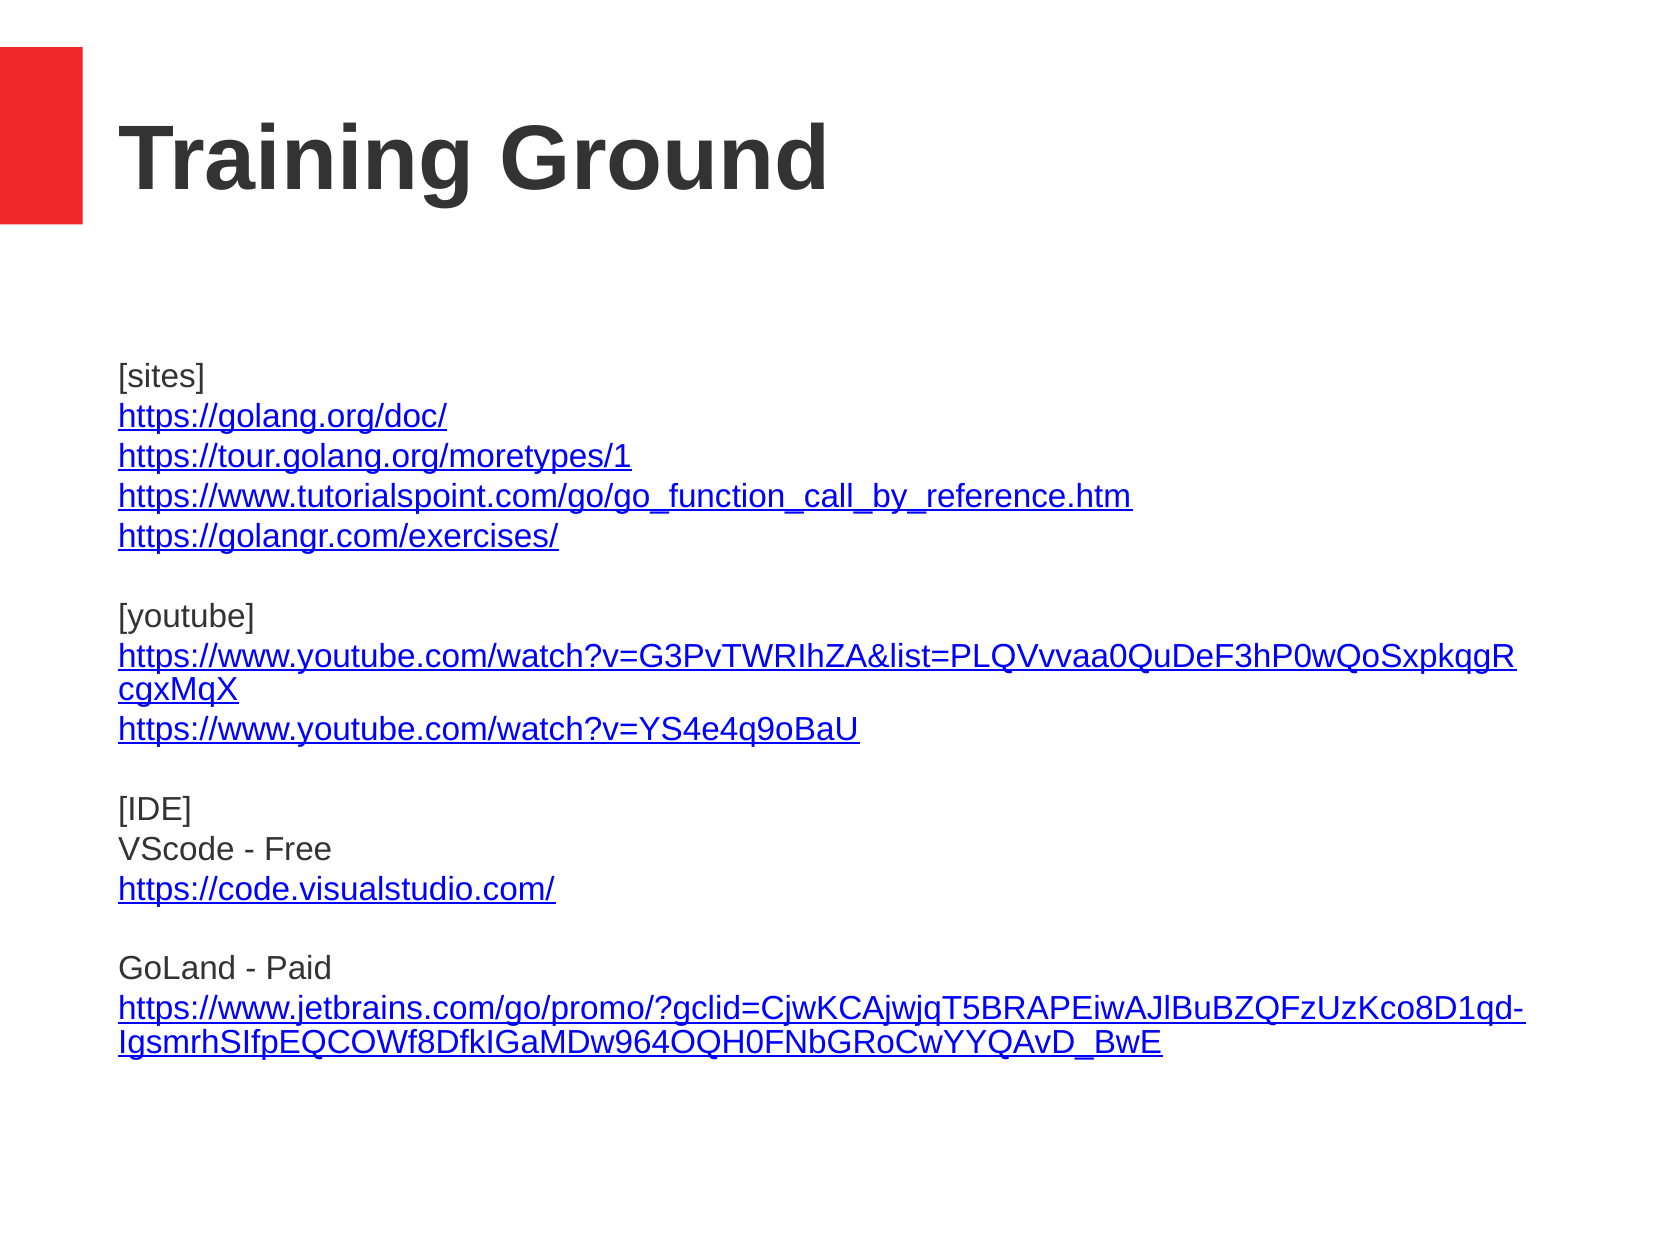

Training Ground
[sites]
https://golang.org/doc/
https://tour.golang.org/moretypes/1
https://www.tutorialspoint.com/go/go_function_call_by_reference.htm
https://golangr.com/exercises/

[youtube]
https://www.youtube.com/watch?v=G3PvTWRIhZA&list=PLQVvvaa0QuDeF3hP0wQoSxpkqgRcgxMqX
https://www.youtube.com/watch?v=YS4e4q9oBaU

[IDE]
VScode - Free
https://code.visualstudio.com/

GoLand - Paid
https://www.jetbrains.com/go/promo/?gclid=CjwKCAjwjqT5BRAPEiwAJlBuBZQFzUzKco8D1qd-IgsmrhSIfpEQCOWf8DfkIGaMDw964OQH0FNbGRoCwYYQAvD_BwE